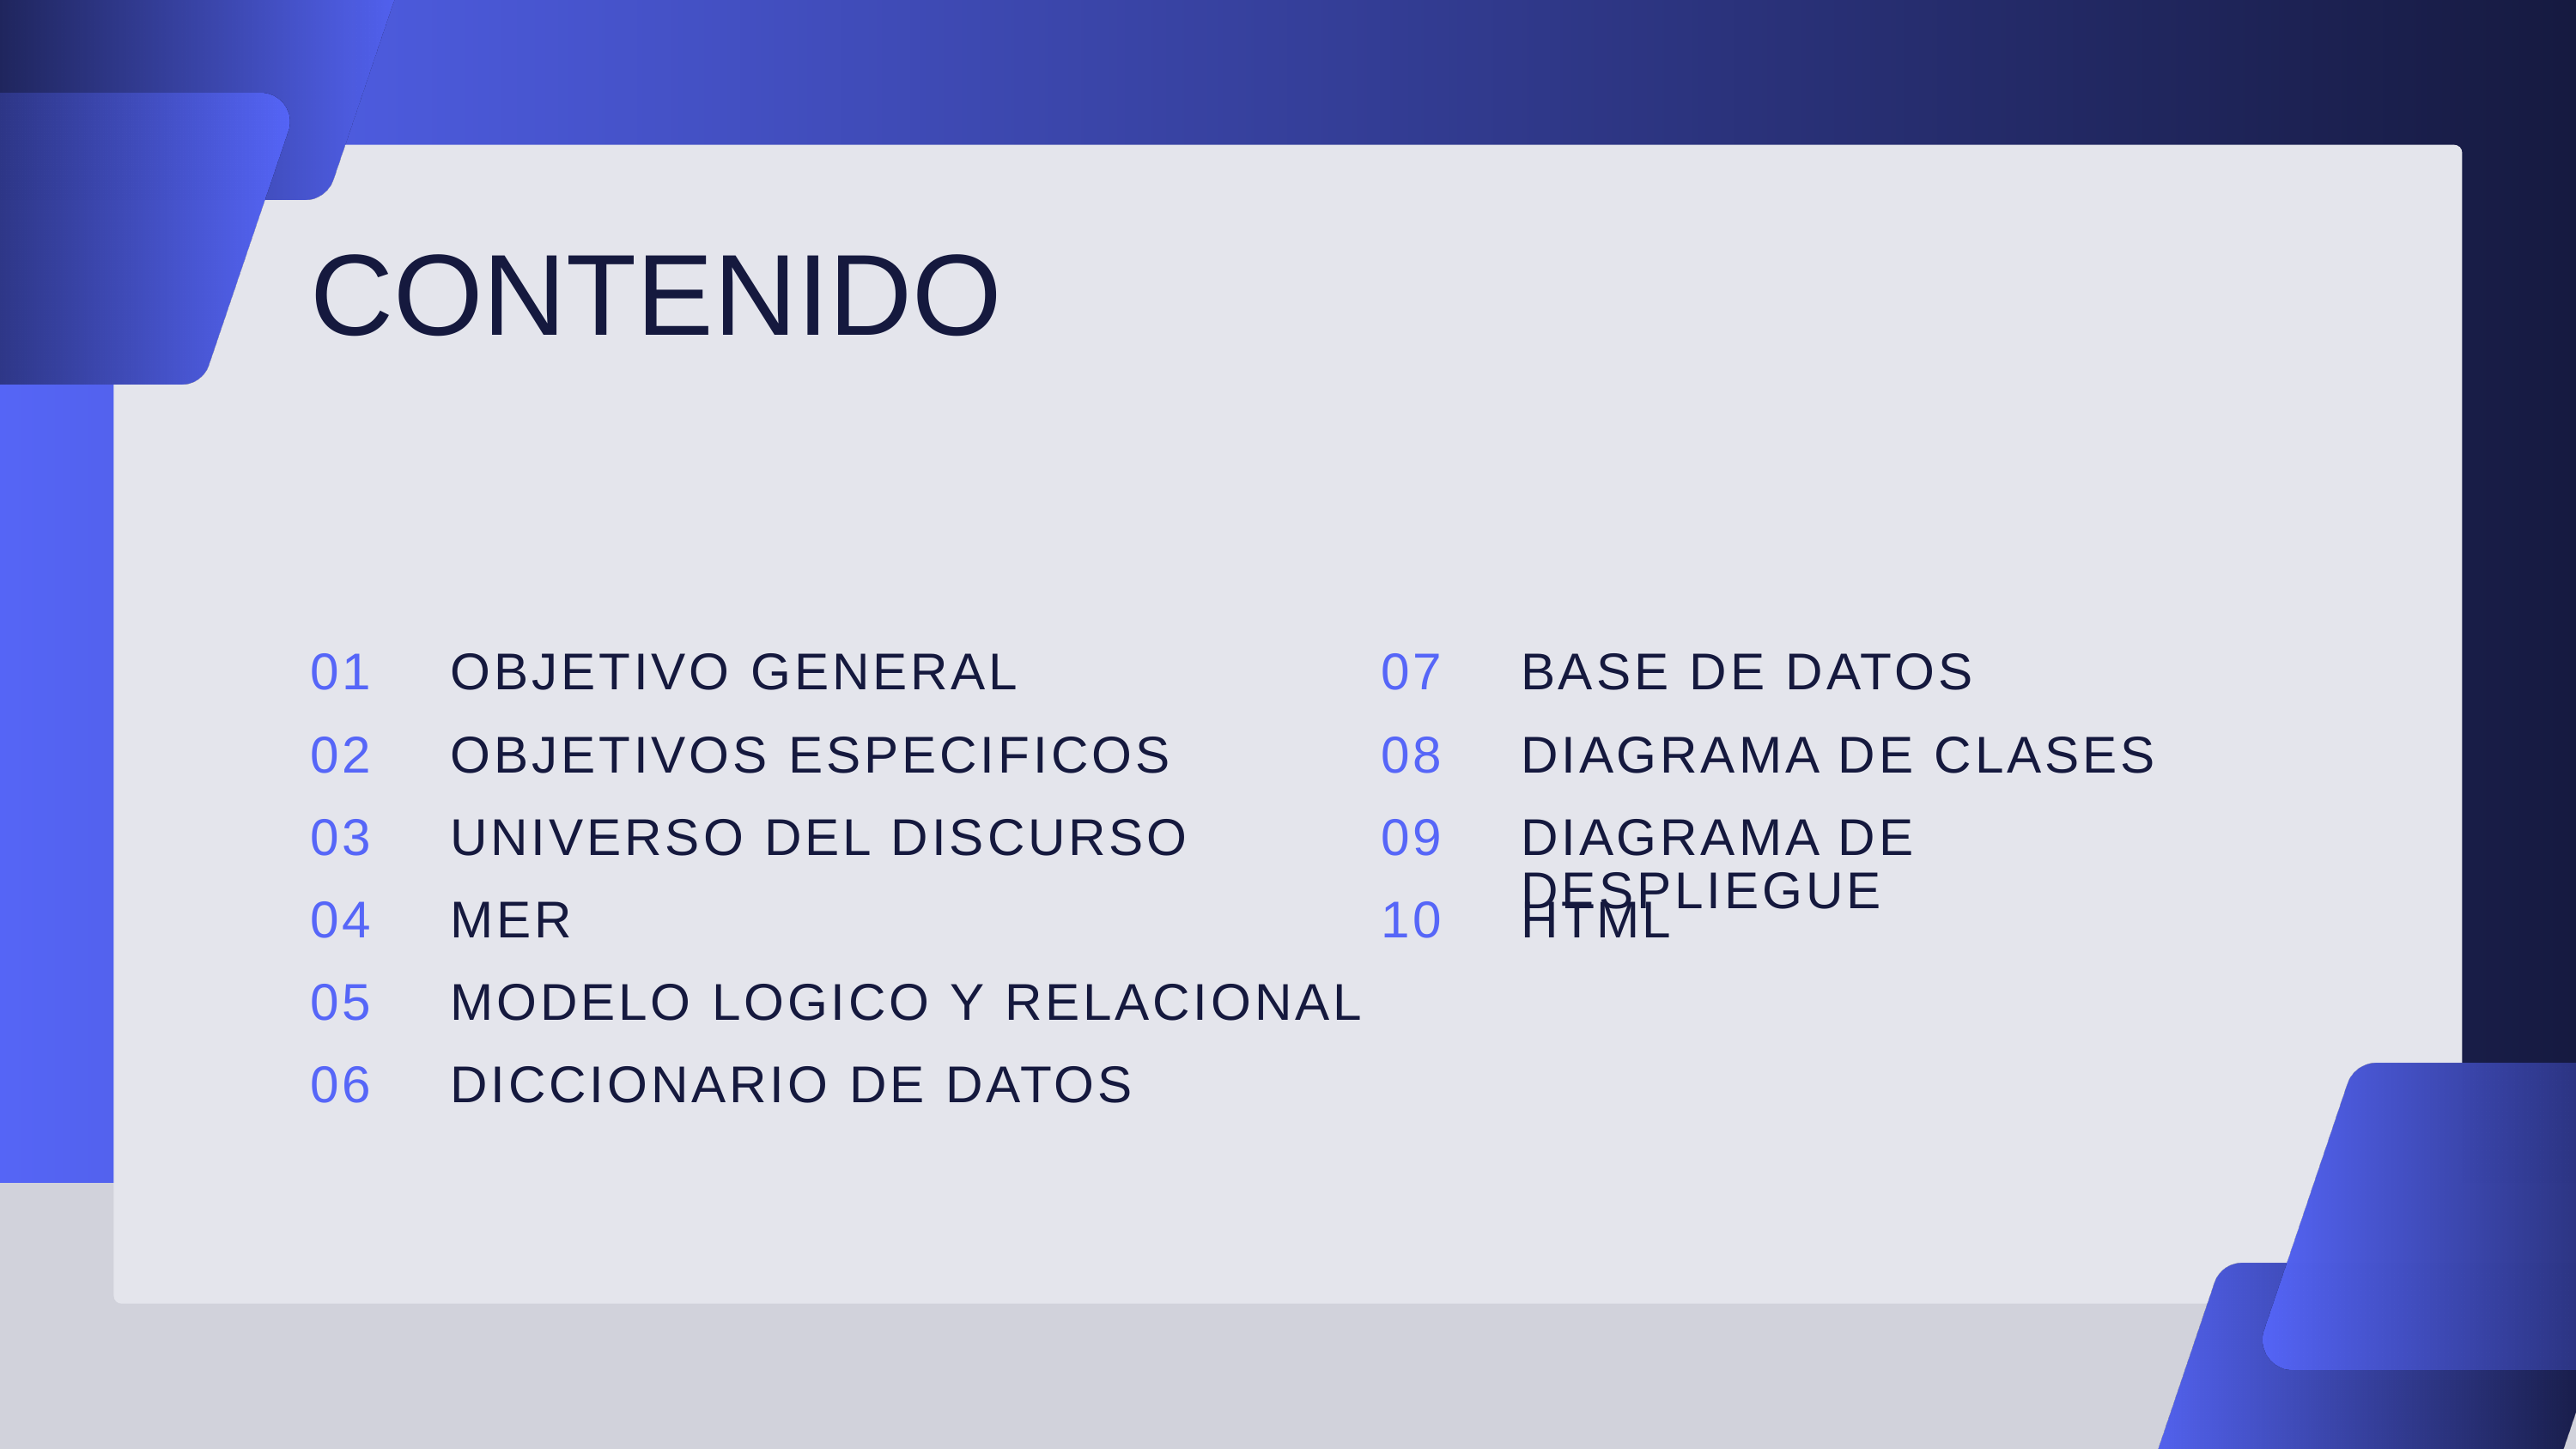

CONTENIDO
01
OBJETIVO GENERAL
07
BASE DE DATOS
02
OBJETIVOS ESPECIFICOS
08
DIAGRAMA DE CLASES
03
UNIVERSO DEL DISCURSO
09
DIAGRAMA DE DESPLIEGUE
04
MER
10
HTML
05
MODELO LOGICO Y RELACIONAL
06
DICCIONARIO DE DATOS